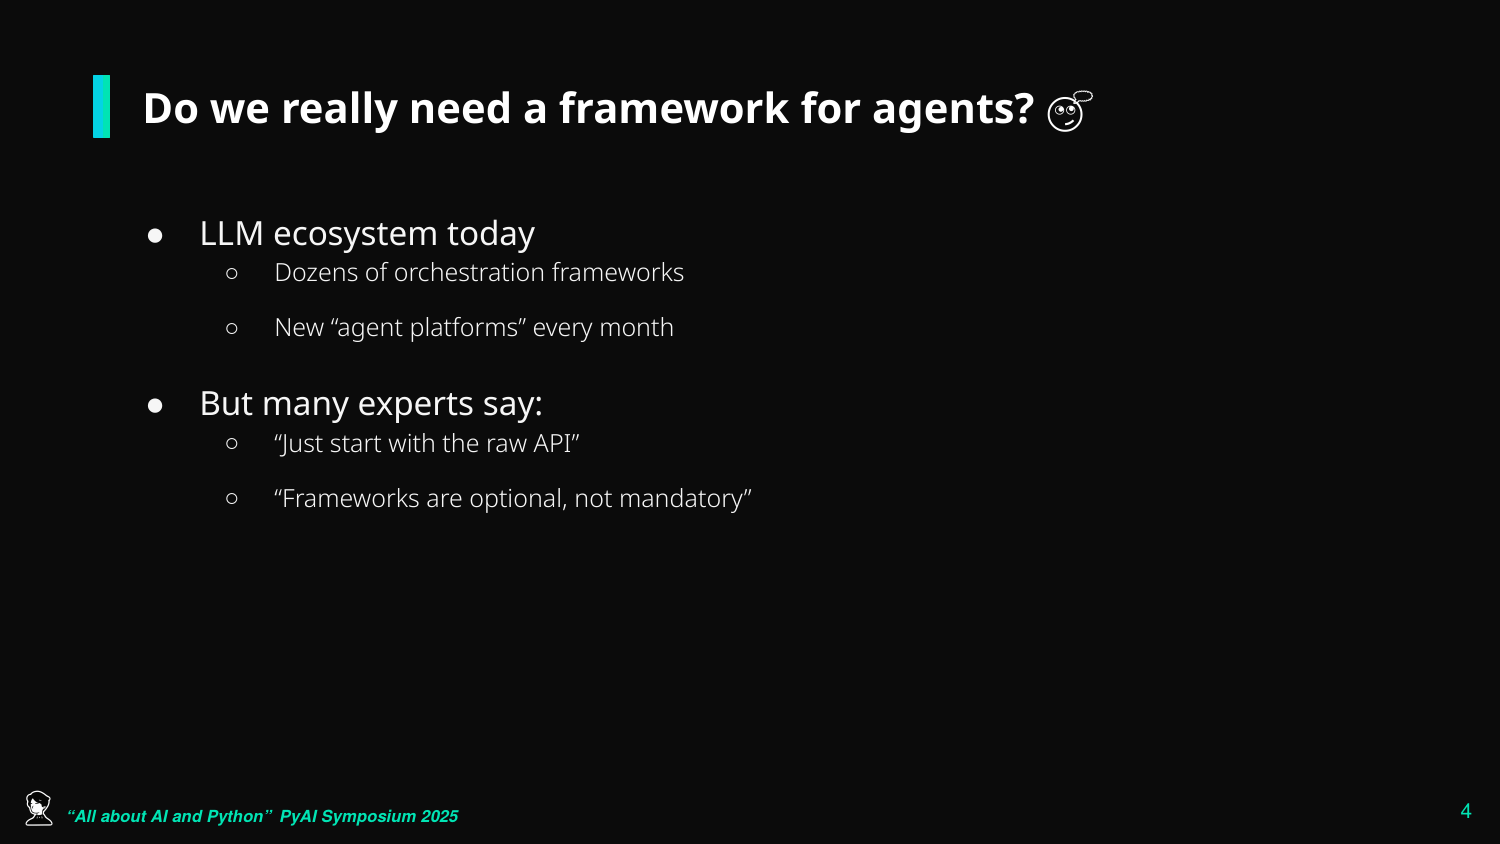

# Do we really need a framework for agents? 🤔
LLM ecosystem today
Dozens of orchestration frameworks
New “agent platforms” every month
But many experts say:
“Just start with the raw API”
“Frameworks are optional, not mandatory”
4